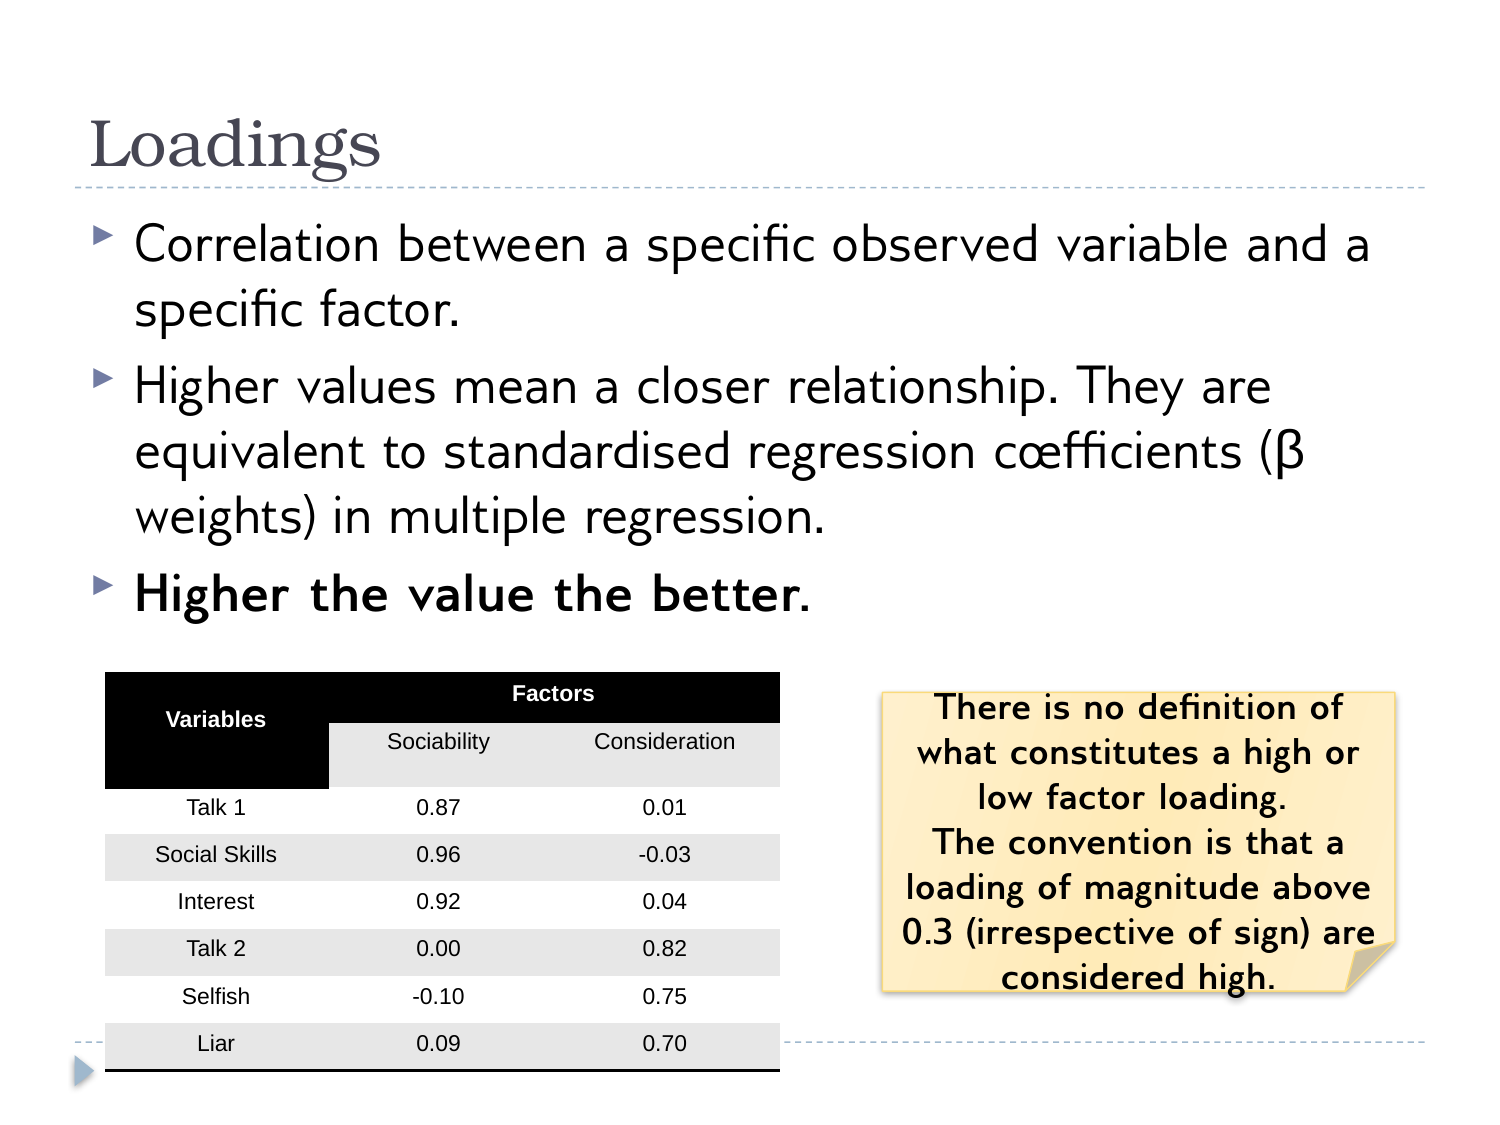

# Loadings
Correlation between a specific observed variable and a specific factor.
Higher values mean a closer relationship. They are equivalent to standardised regression coefficients (β weights) in multiple regression.
Higher the value the better.
| Variables | Factors |  |
| --- | --- | --- |
|  | Sociability | Consideration |
| Talk 1 | 0.87 | 0.01 |
| Social Skills | 0.96 | -0.03 |
| Interest | 0.92 | 0.04 |
| Talk 2 | 0.00 | 0.82 |
| Selfish | -0.10 | 0.75 |
| Liar | 0.09 | 0.70 |

There is no definition of what constitutes a high or low factor loading.
The convention is that a loading of magnitude above 0.3 (irrespective of sign) are considered high.